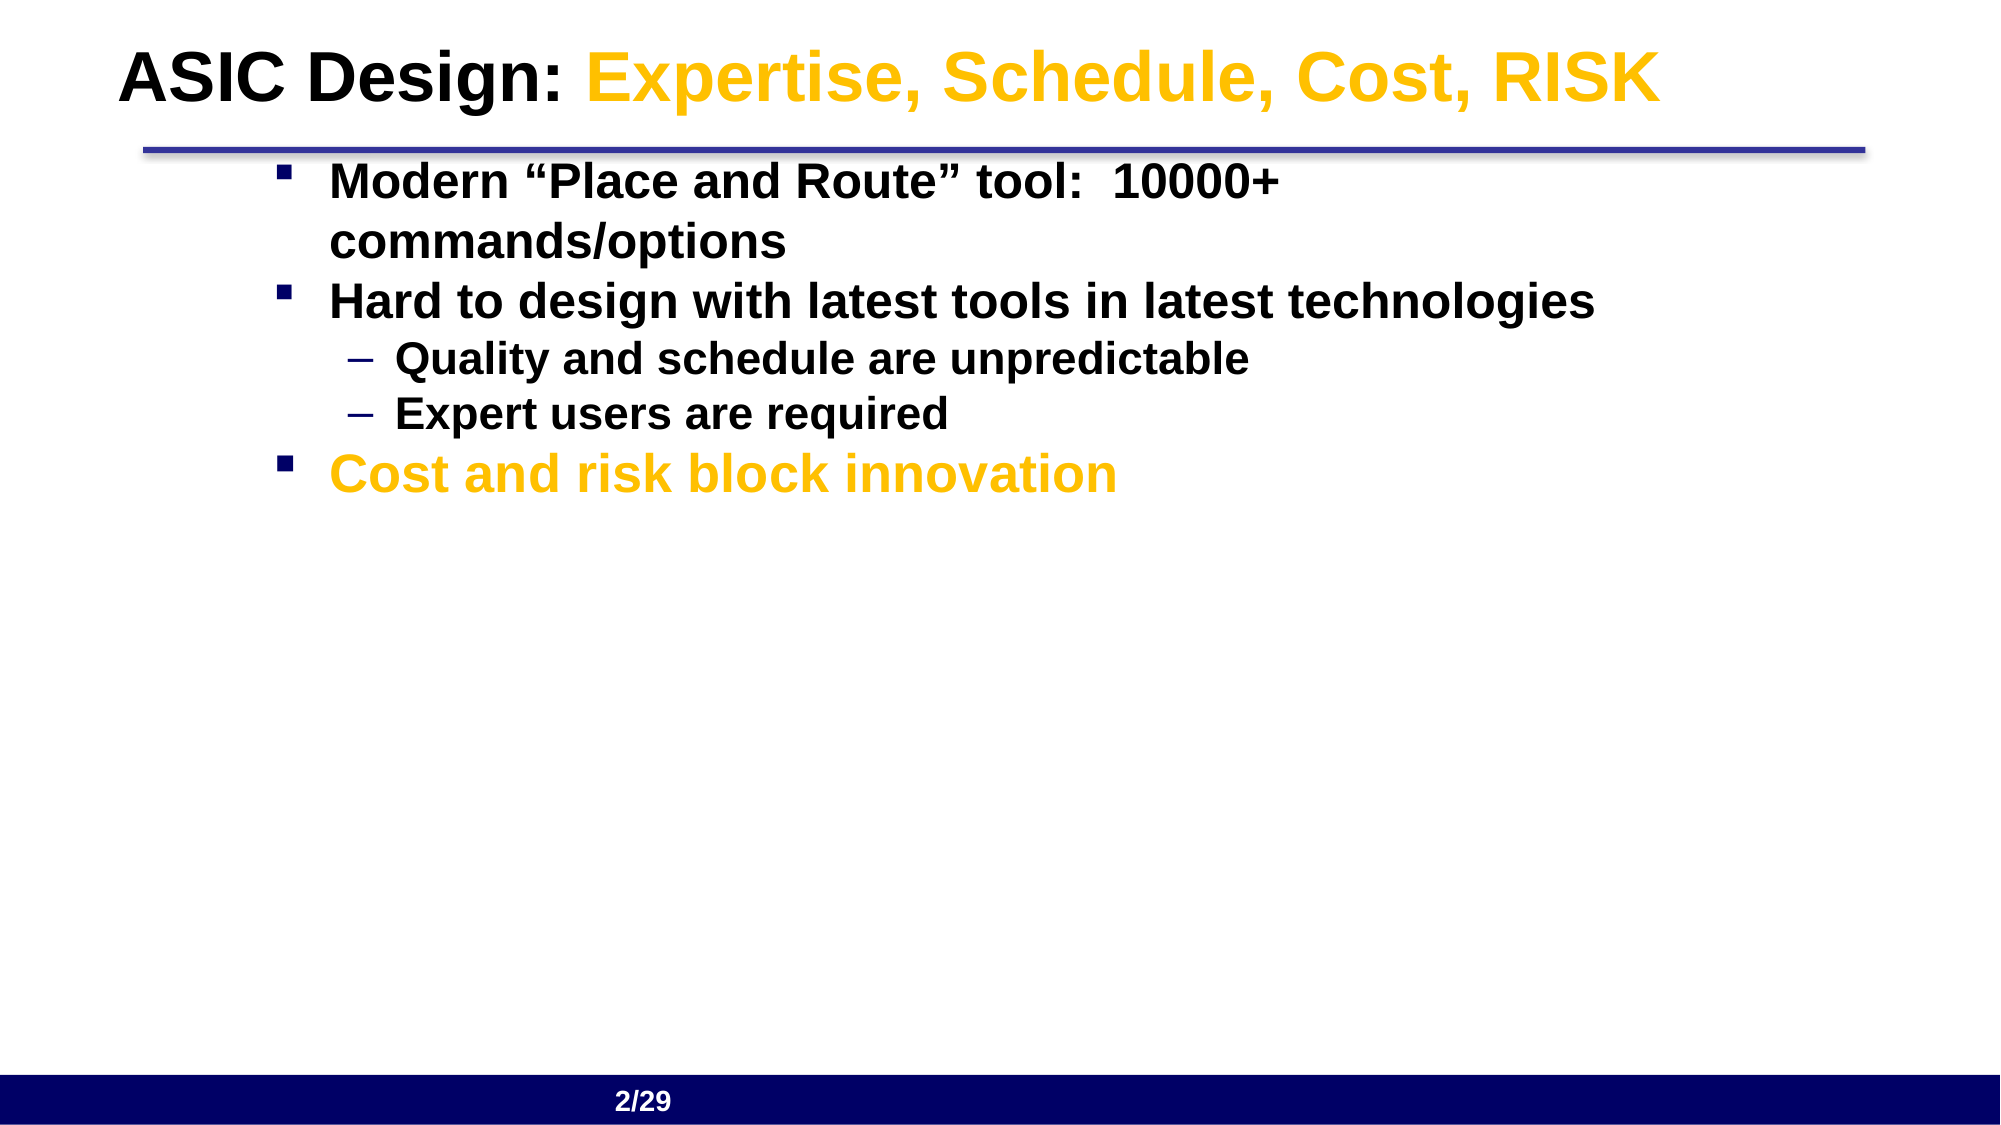

# ASIC Design: Expertise, Schedule, Cost, RISK
Modern “Place and Route” tool:  10000+ commands/options
Hard to design with latest tools in latest technologies
Quality and schedule are unpredictable
Expert users are required
Cost and risk block innovation